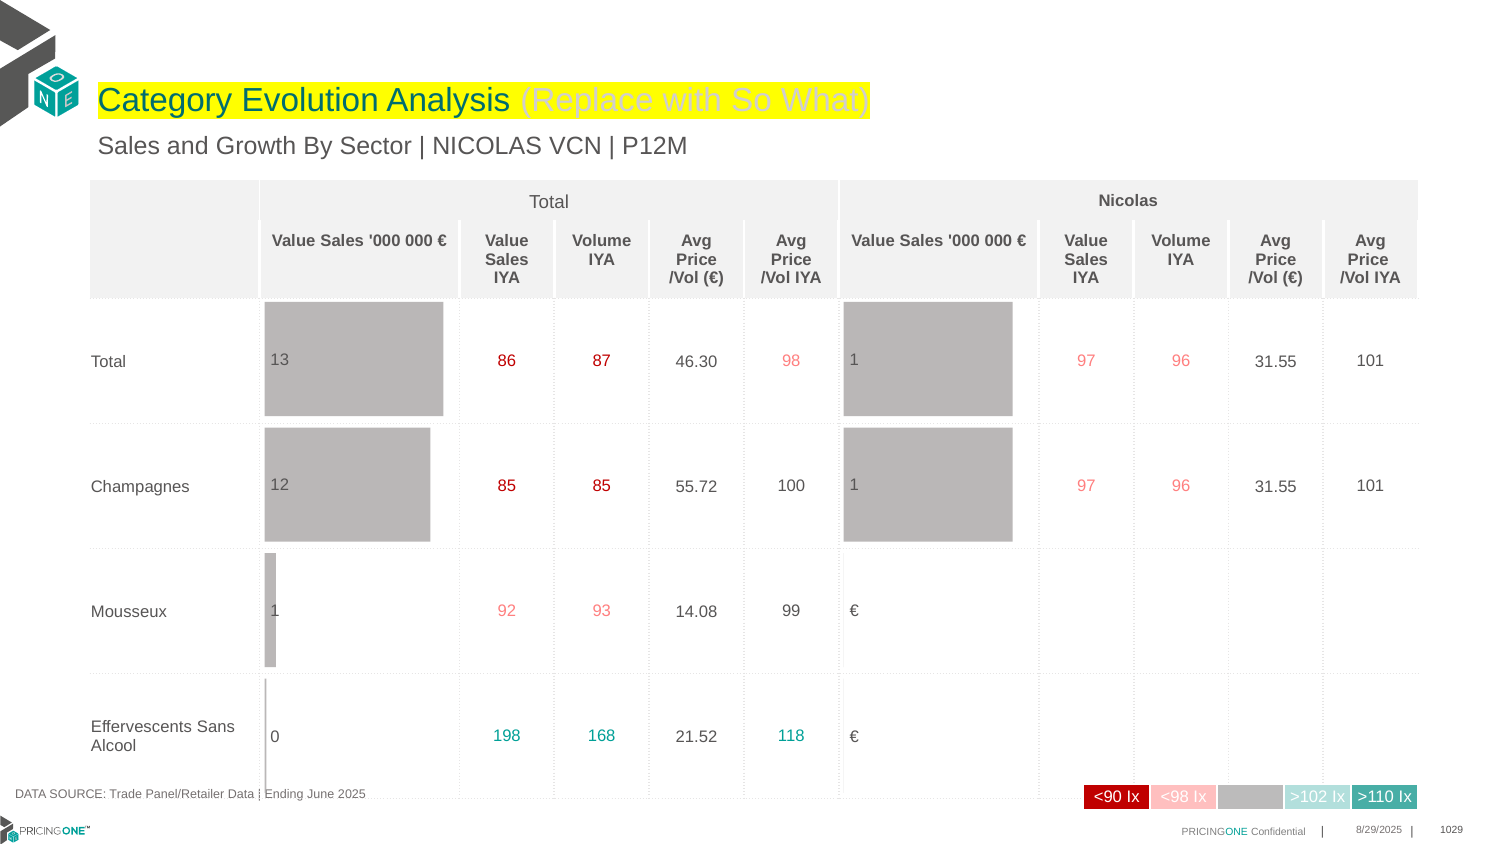

# Category Evolution Analysis (Replace with So What)
Sales and Growth By Sector | NICOLAS VCN | P12M
|  | Total |  |  |  |  | Nicolas |  |  |  |  |
| --- | --- | --- | --- | --- | --- | --- | --- | --- | --- | --- |
|  | Value Sales '000 000 € | Value Sales IYA | Volume IYA | Avg Price /Vol (€) | Avg Price /Vol IYA | Value Sales '000 000 € | Value Sales IYA | Volume IYA | Avg Price /Vol (€) | Avg Price /Vol IYA |
| Total |  | 86 | 87 | 46.30 | 98 |  | 97 | 96 | 31.55 | 101 |
| Champagnes |  | 85 | 85 | 55.72 | 100 |  | 97 | 96 | 31.55 | 101 |
| Mousseux |  | 92 | 93 | 14.08 | 99 |  |  |  |  |  |
| Effervescents Sans Alcool |  | 198 | 168 | 21.52 | 118 |  |  |  |  |  |

### Chart

| Category | Value Sales |
|---|---|
| Grand | 1.245017 |
| Champagnes | 1.245017 |
| Mousseux | 0.0 |
| Effervescents Sans Alcool | 0.0 |

### Chart

| Category | Value Sales |
|---|---|
| Grand | 13.197107 |
| Champagnes | 12.230828 |
| Mousseux | 0.838614 |
| Effervescents Sans Alcool | 0.127665 |
DATA SOURCE: Trade Panel/Retailer Data | Ending June 2025
| <90 Ix | <98 Ix |  | >102 Ix | >110 Ix |
| --- | --- | --- | --- | --- |

8/29/2025
1029